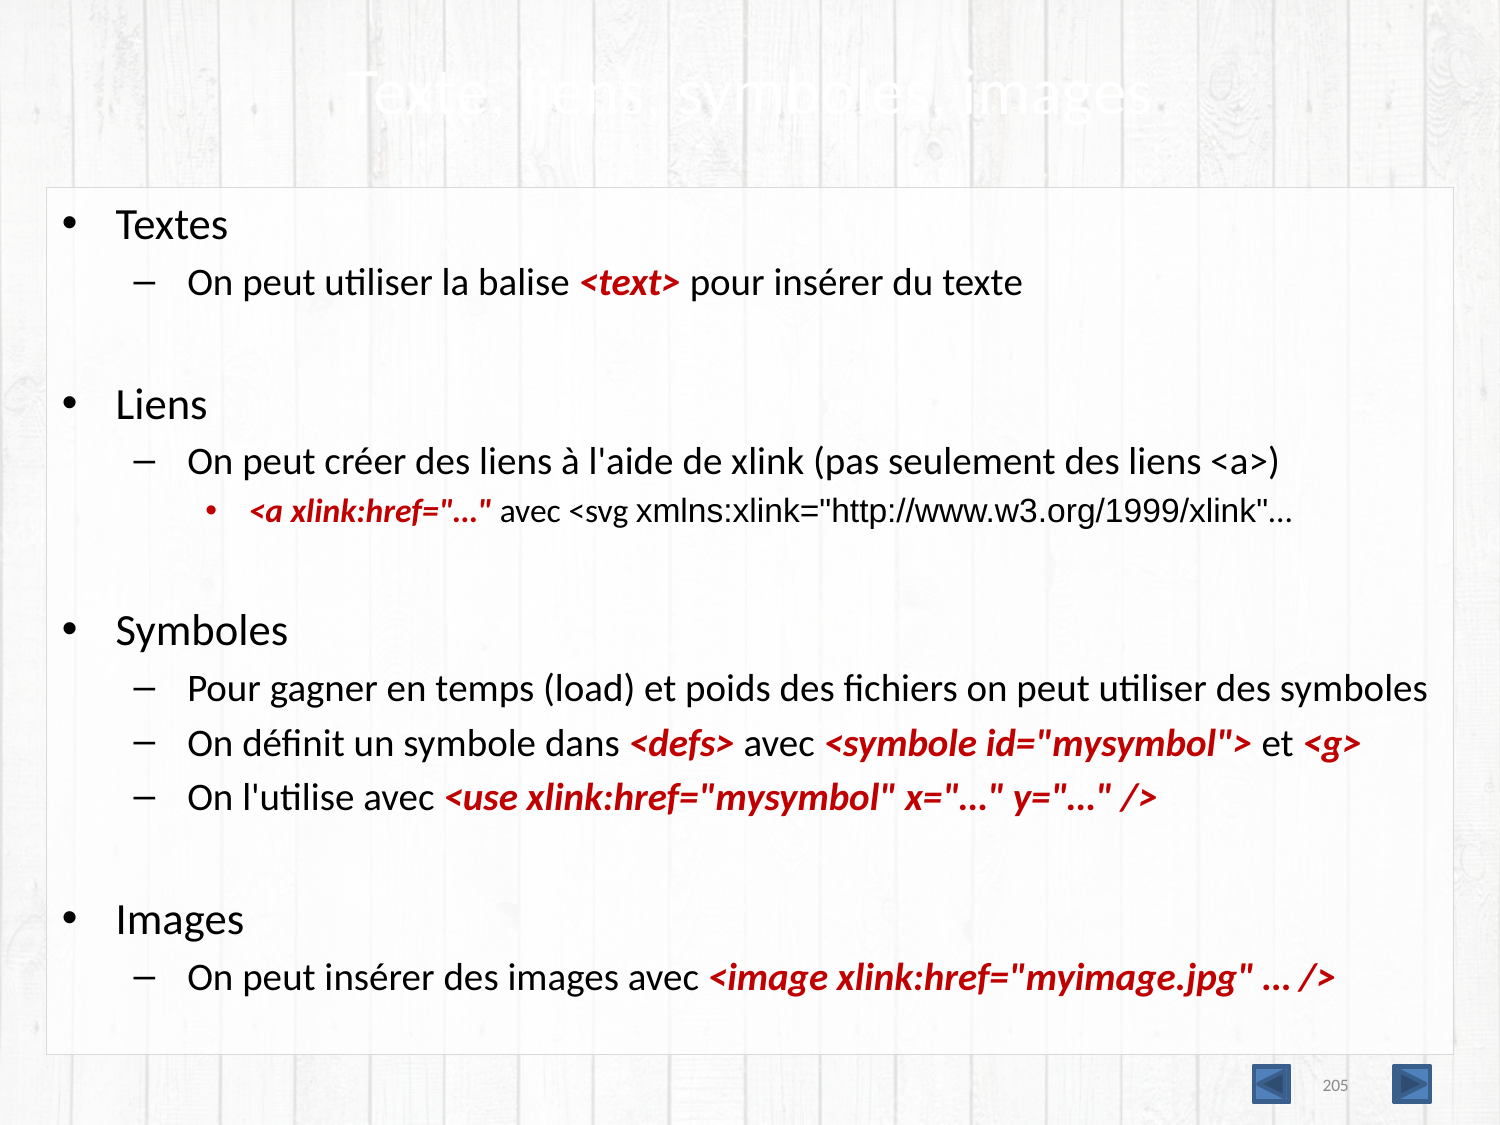

# Texte, liens, symboles, images
Textes
 On peut utiliser la balise <text> pour insérer du texte

Liens
 On peut créer des liens à l'aide de xlink (pas seulement des liens <a>)
 <a xlink:href="…" avec <svg xmlns:xlink="http://www.w3.org/1999/xlink"…

Symboles
 Pour gagner en temps (load) et poids des fichiers on peut utiliser des symboles
 On définit un symbole dans <defs> avec <symbole id="mysymbol"> et <g>
 On l'utilise avec <use xlink:href="mysymbol" x="…" y="…" />

Images
 On peut insérer des images avec <image xlink:href="myimage.jpg" … />
205